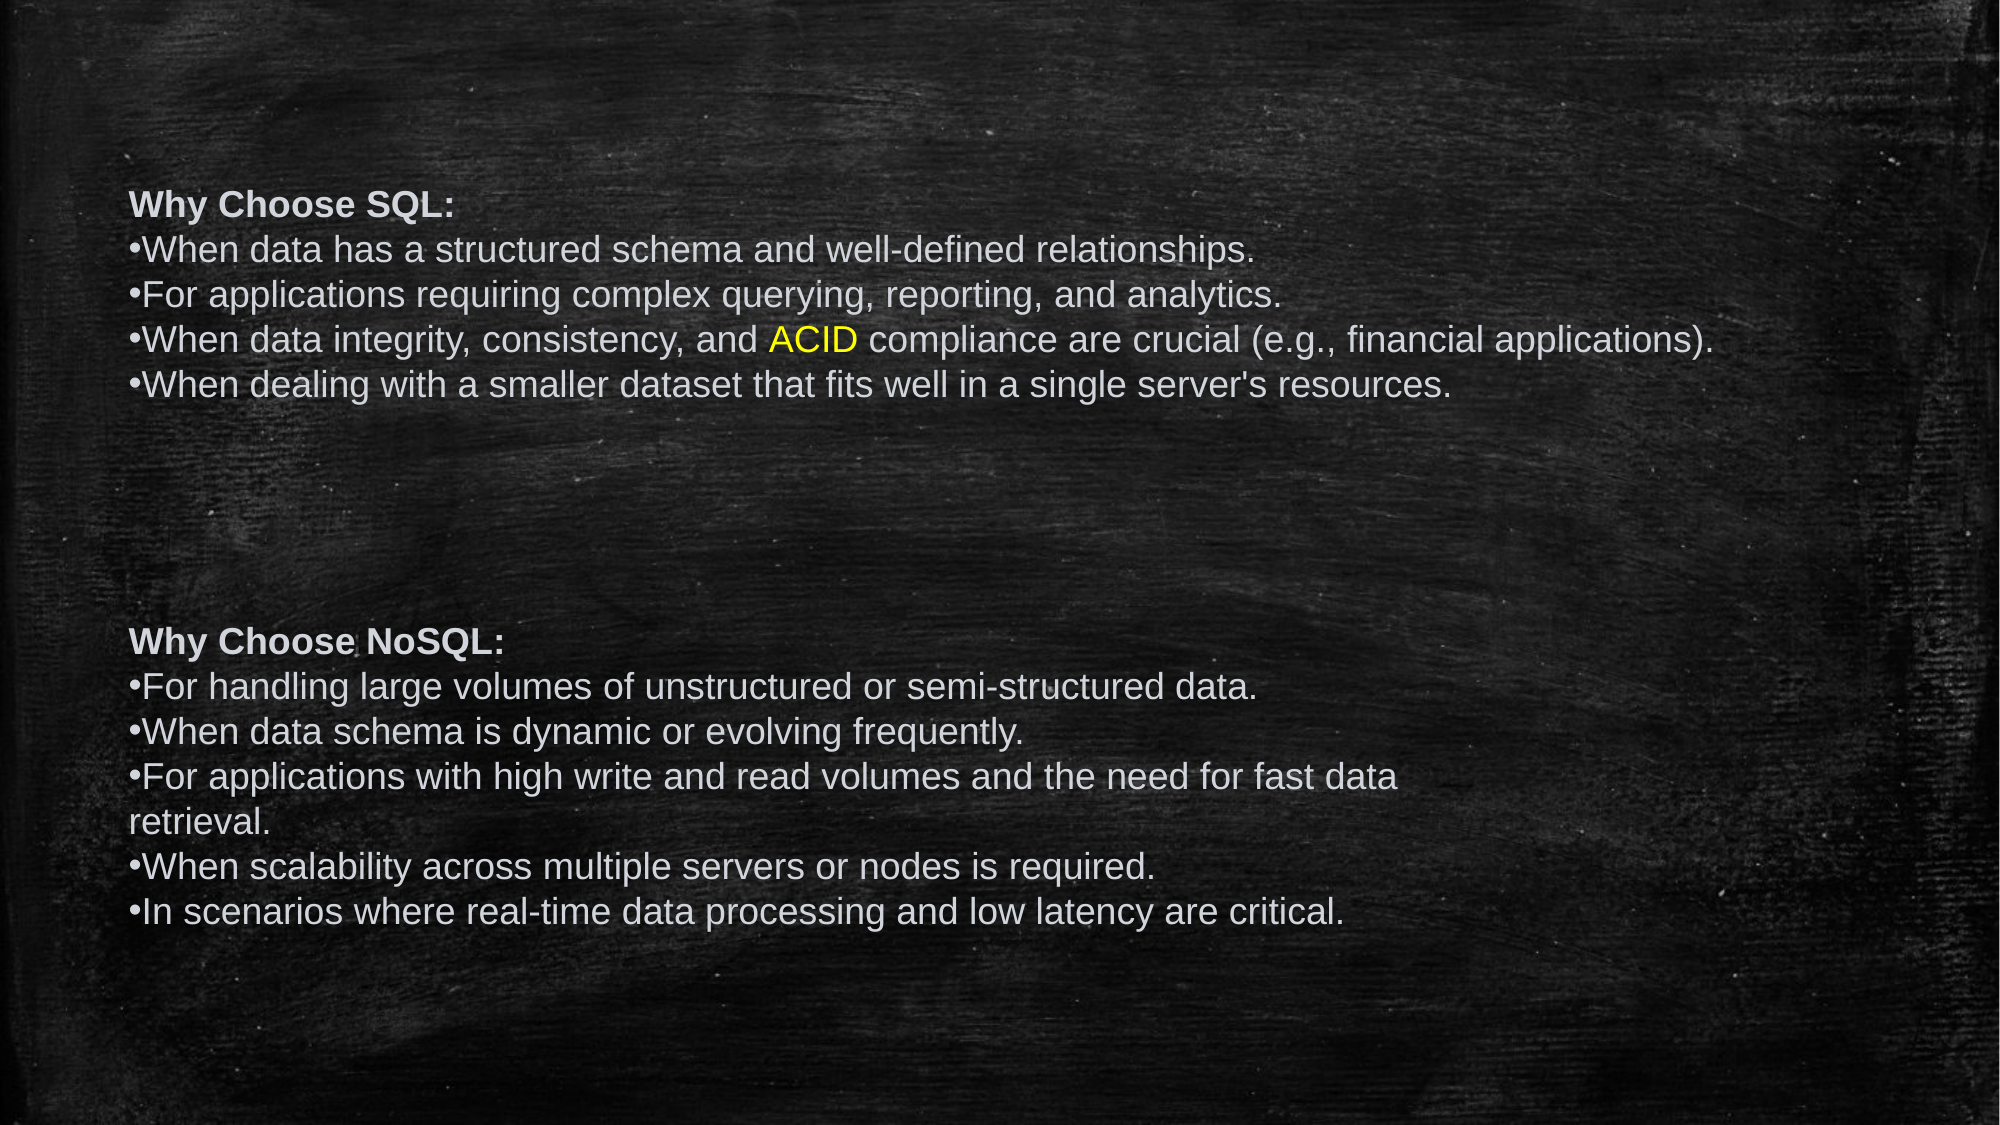

Why Choose SQL:
When data has a structured schema and well-defined relationships.
For applications requiring complex querying, reporting, and analytics.
When data integrity, consistency, and ACID compliance are crucial (e.g., financial applications).
When dealing with a smaller dataset that fits well in a single server's resources.
Why Choose NoSQL:
For handling large volumes of unstructured or semi-structured data.
When data schema is dynamic or evolving frequently.
For applications with high write and read volumes and the need for fast data retrieval.
When scalability across multiple servers or nodes is required.
In scenarios where real-time data processing and low latency are critical.